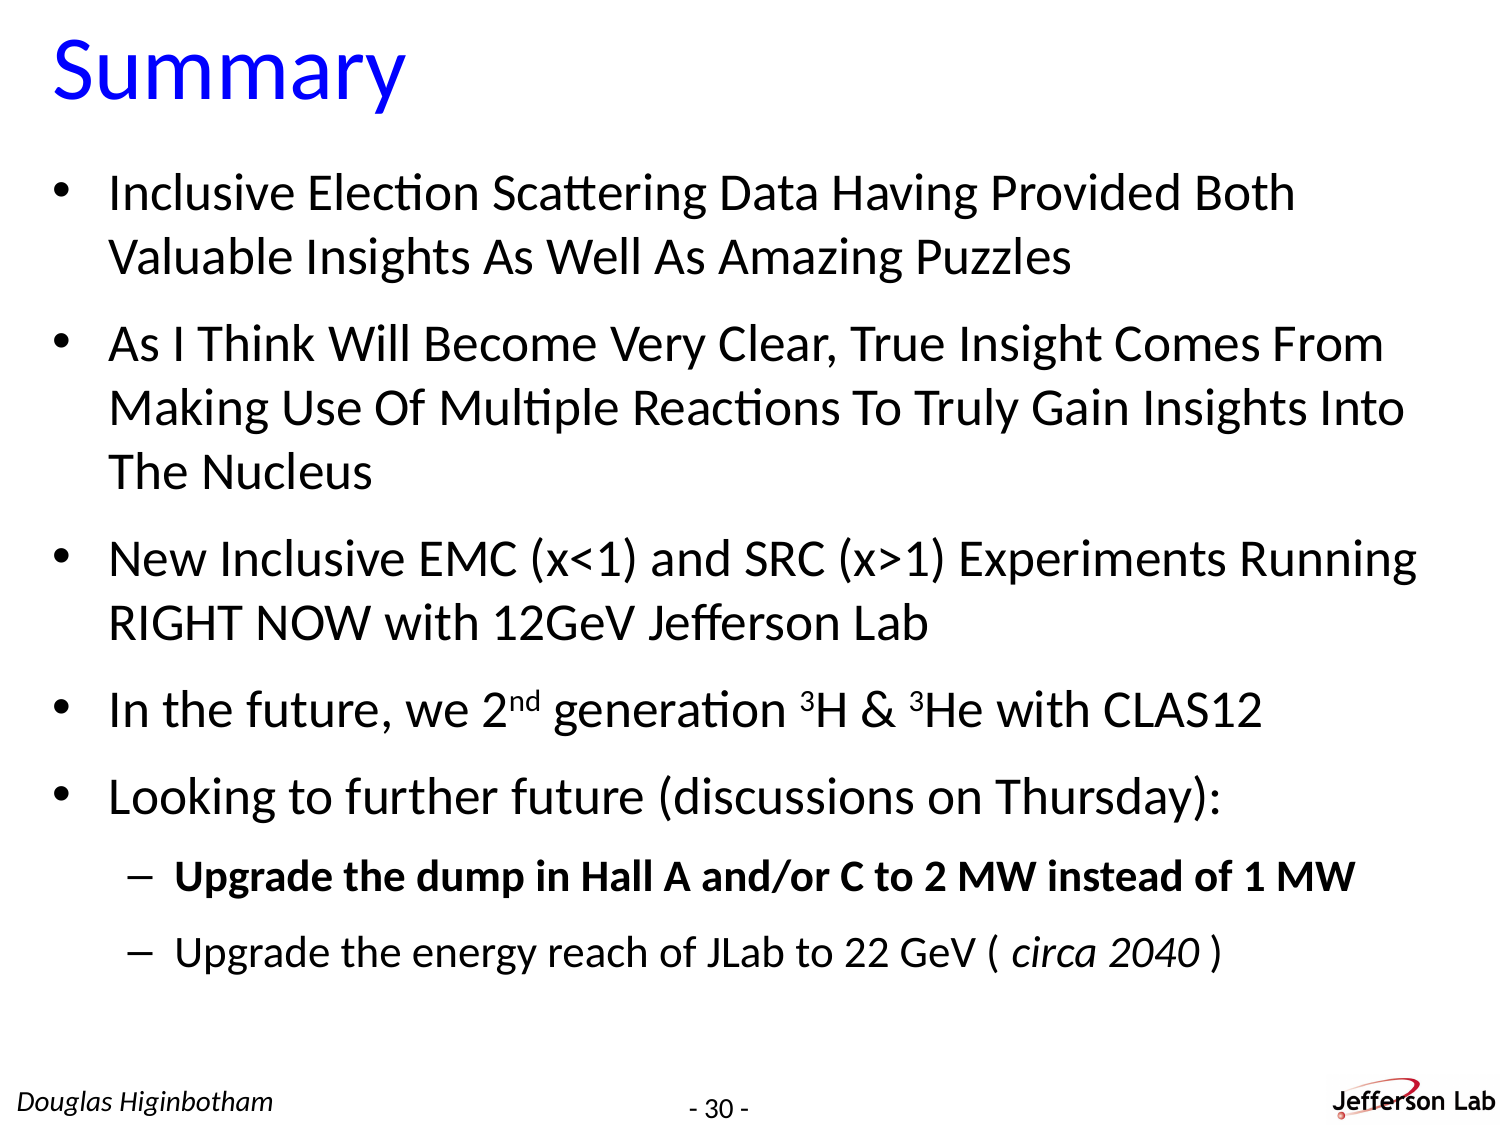

# Summary
Inclusive Election Scattering Data Having Provided Both Valuable Insights As Well As Amazing Puzzles
As I Think Will Become Very Clear, True Insight Comes From Making Use Of Multiple Reactions To Truly Gain Insights Into The Nucleus
New Inclusive EMC (x<1) and SRC (x>1) Experiments Running RIGHT NOW with 12GeV Jefferson Lab
In the future, we 2nd generation 3H & 3He with CLAS12
Looking to further future (discussions on Thursday):
Upgrade the dump in Hall A and/or C to 2 MW instead of 1 MW
Upgrade the energy reach of JLab to 22 GeV ( circa 2040 )